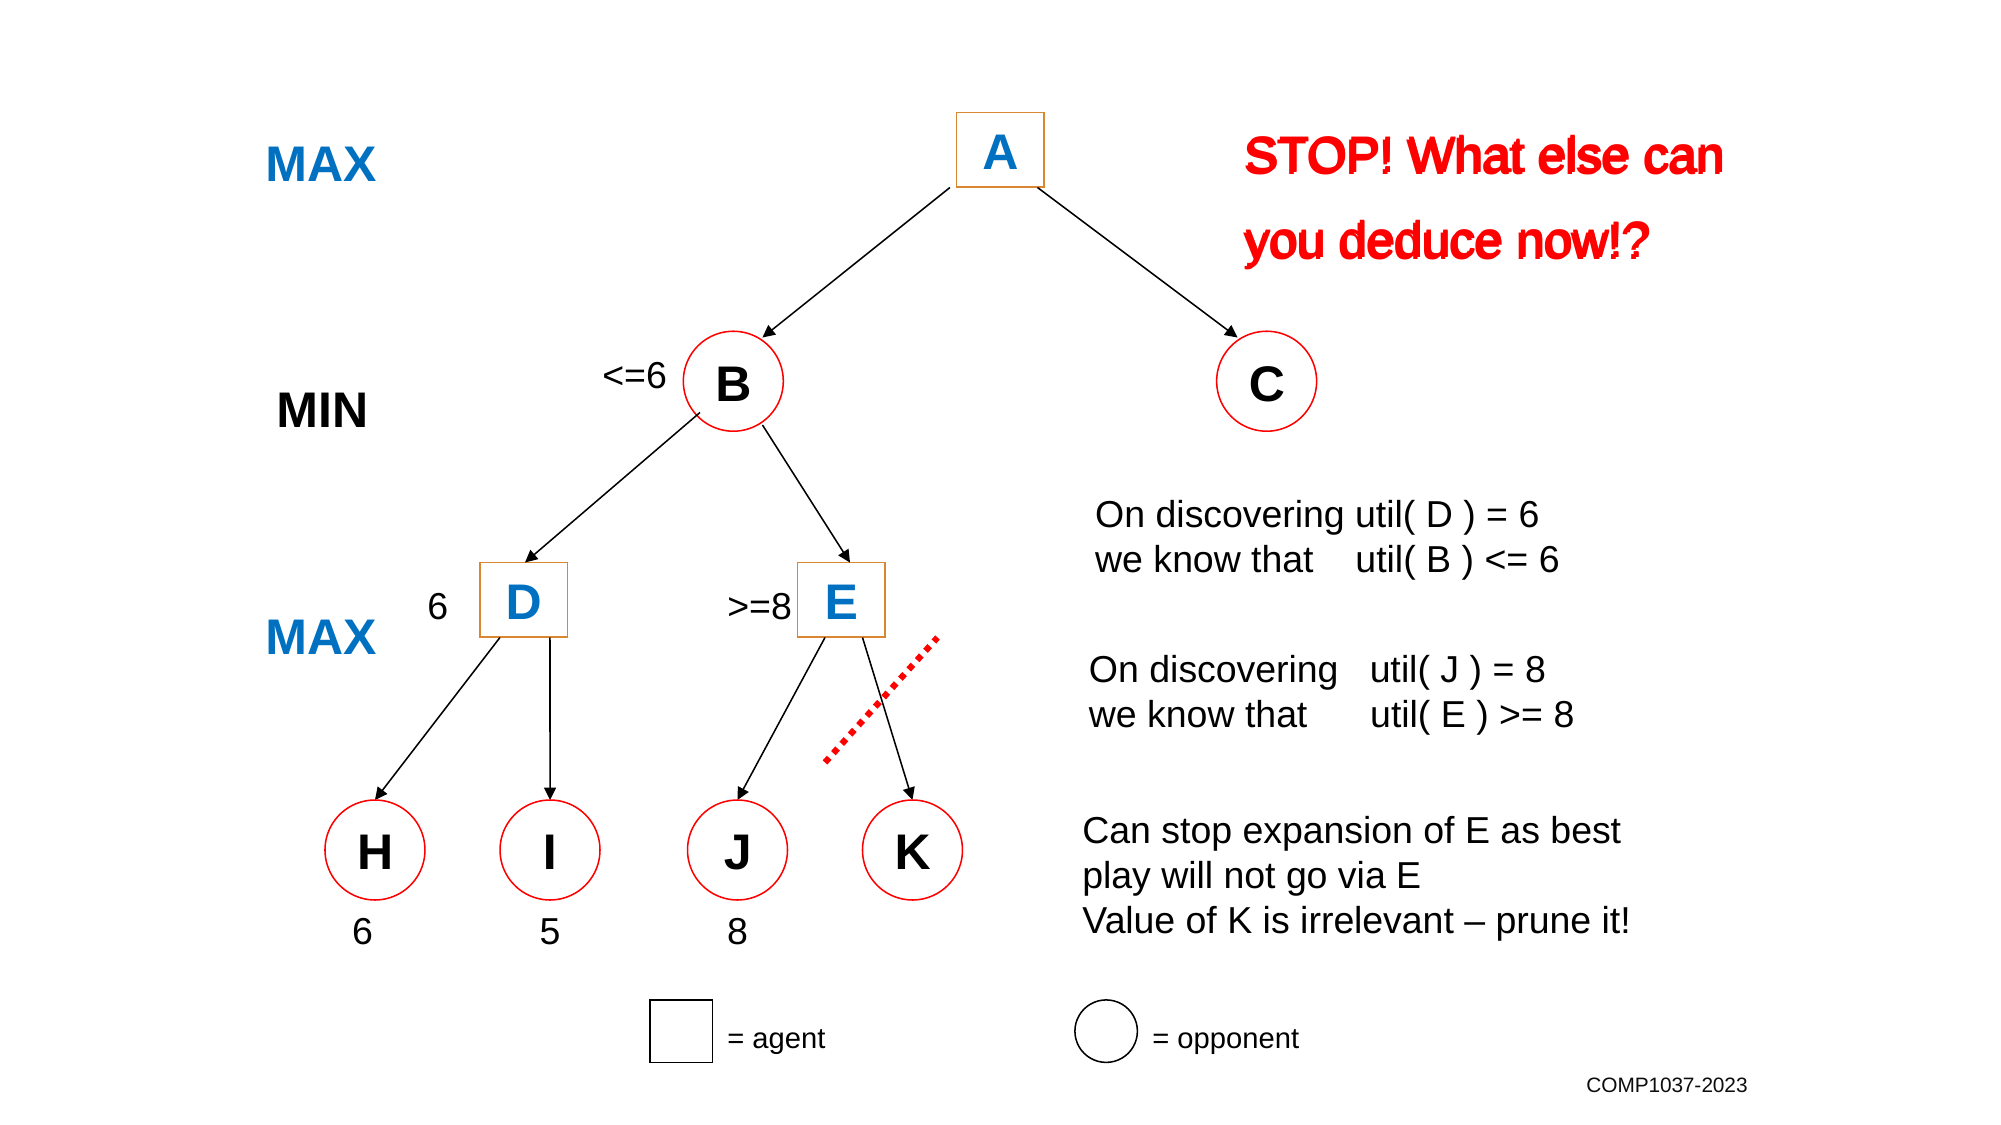

A
STOP! What else can
you deduce now!?
STOP! What else can
you deduce now!?
STOP! What else can
you deduce now!?
MAX

B

C
<=6
MIN

D
E
On discovering util( D ) = 6
we know that    util( B ) <= 6
6
>=8
MAX

H

I

J

K

On discovering   util( J ) = 8
we know that      util( E ) >= 8
Can stop expansion of E as best play will not go via E
Value of K is irrelevant – prune it!
6
5
8

= agent
= opponent
COMP1037-2023